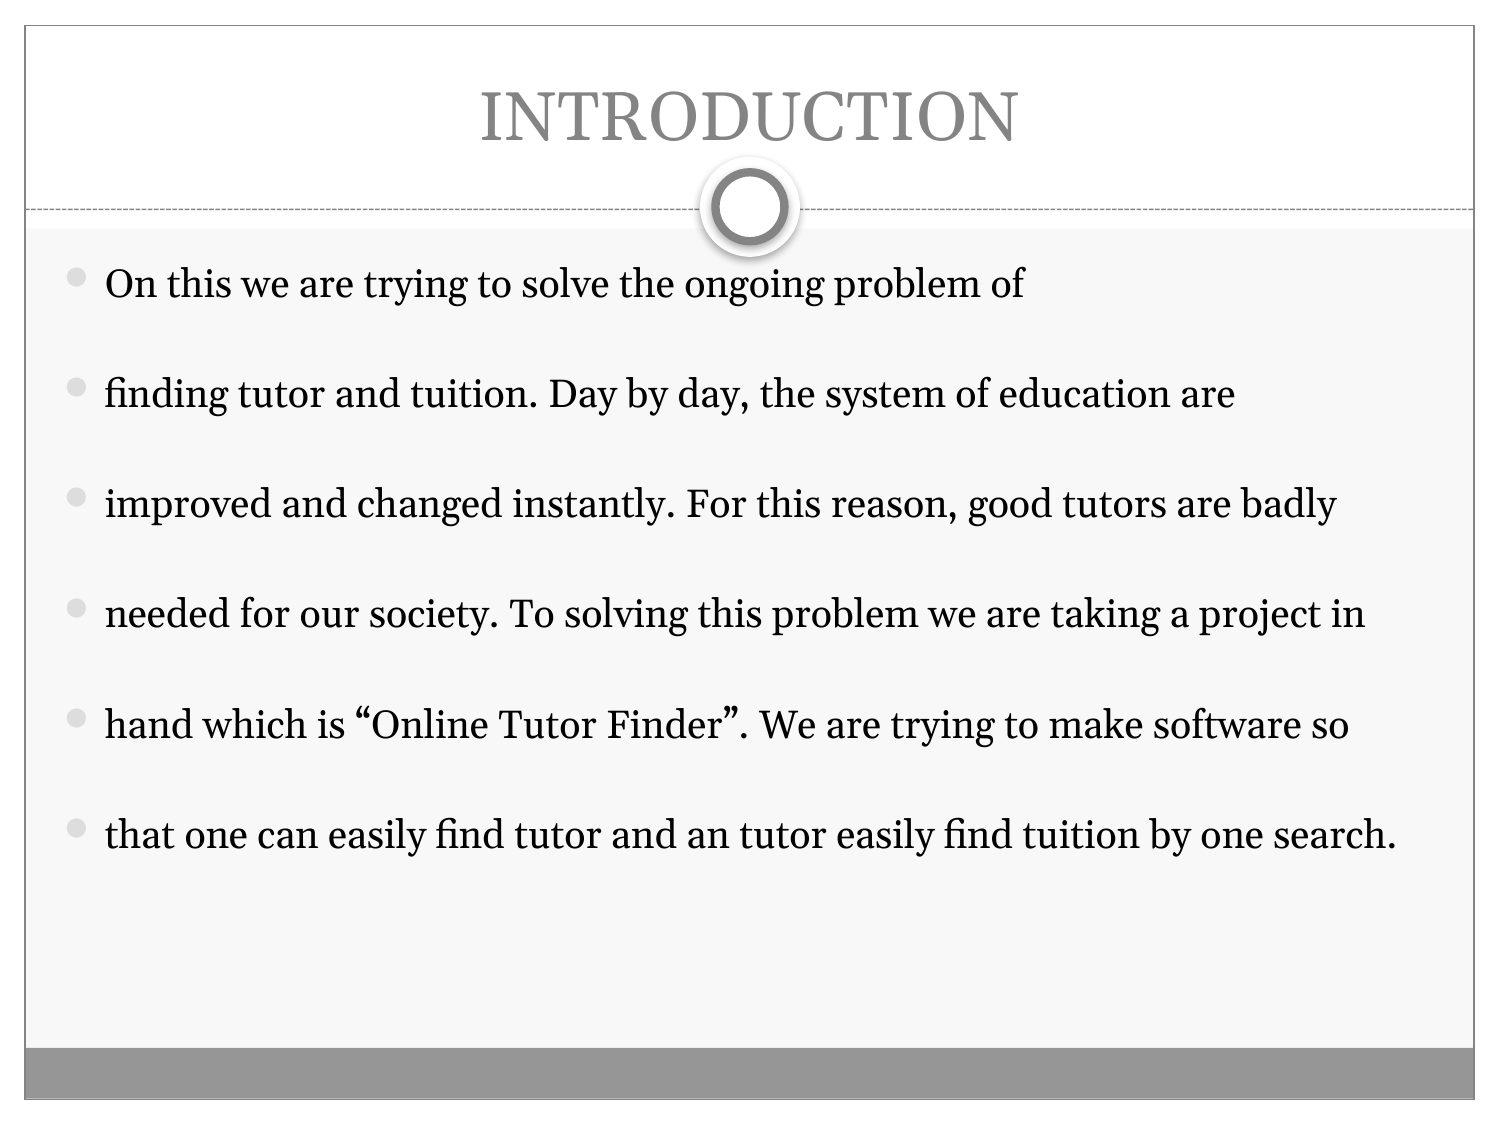

# INTRODUCTION
On this we are trying to solve the ongoing problem of

finding tutor and tuition. Day by day, the system of education are

improved and changed instantly. For this reason, good tutors are badly

needed for our society. To solving this problem we are taking a project in

hand which is “Online Tutor Finder”. We are trying to make software so

that one can easily find tutor and an tutor easily find tuition by one search.